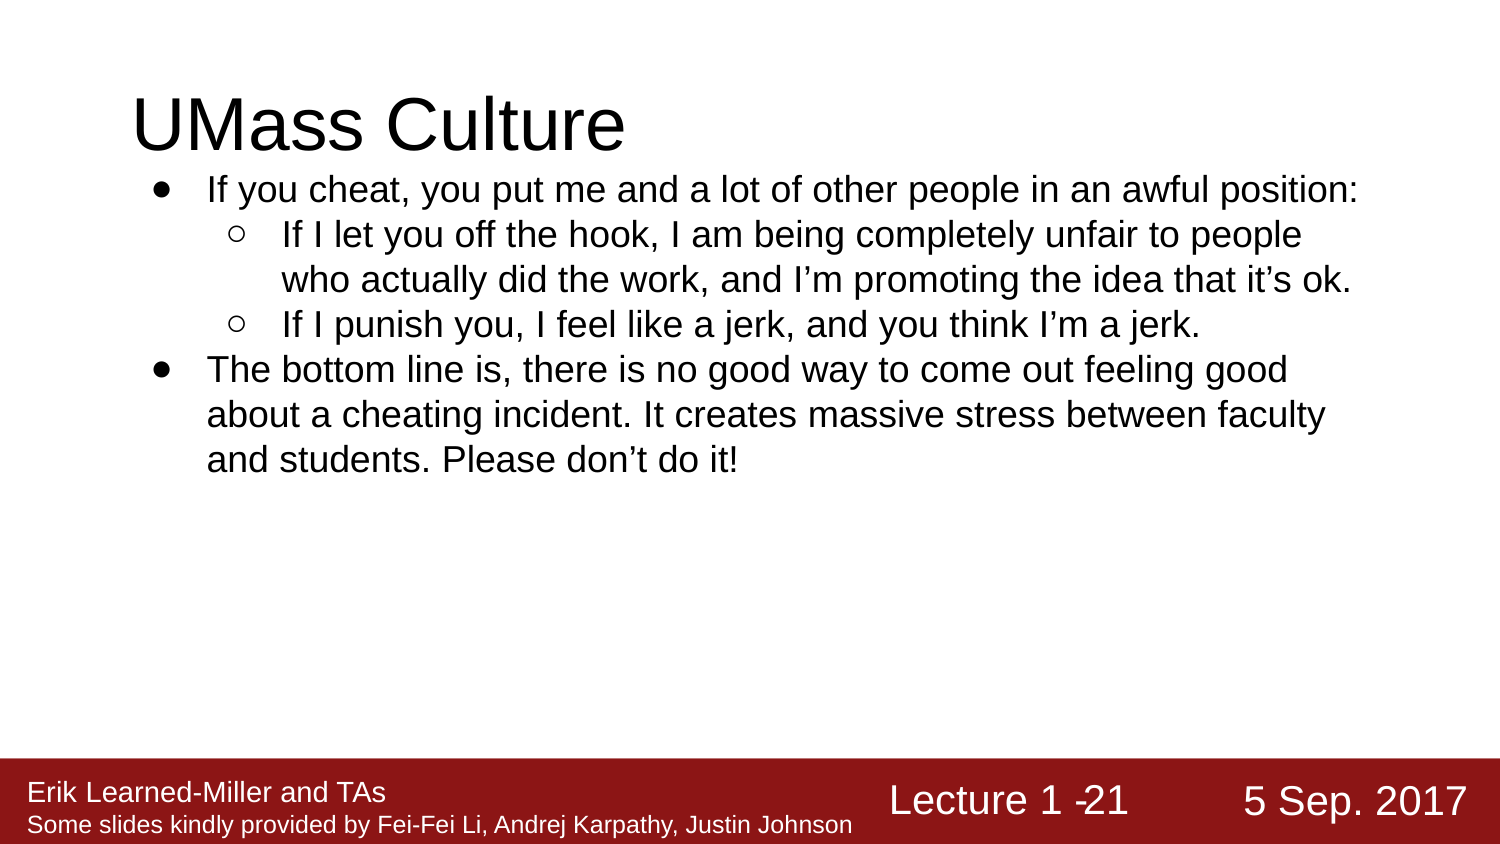

UMass Culture
If you cheat, you put me and a lot of other people in an awful position:
If I let you off the hook, I am being completely unfair to people who actually did the work, and I’m promoting the idea that it’s ok.
If I punish you, I feel like a jerk, and you think I’m a jerk.
The bottom line is, there is no good way to come out feeling good about a cheating incident. It creates massive stress between faculty and students. Please don’t do it!

21